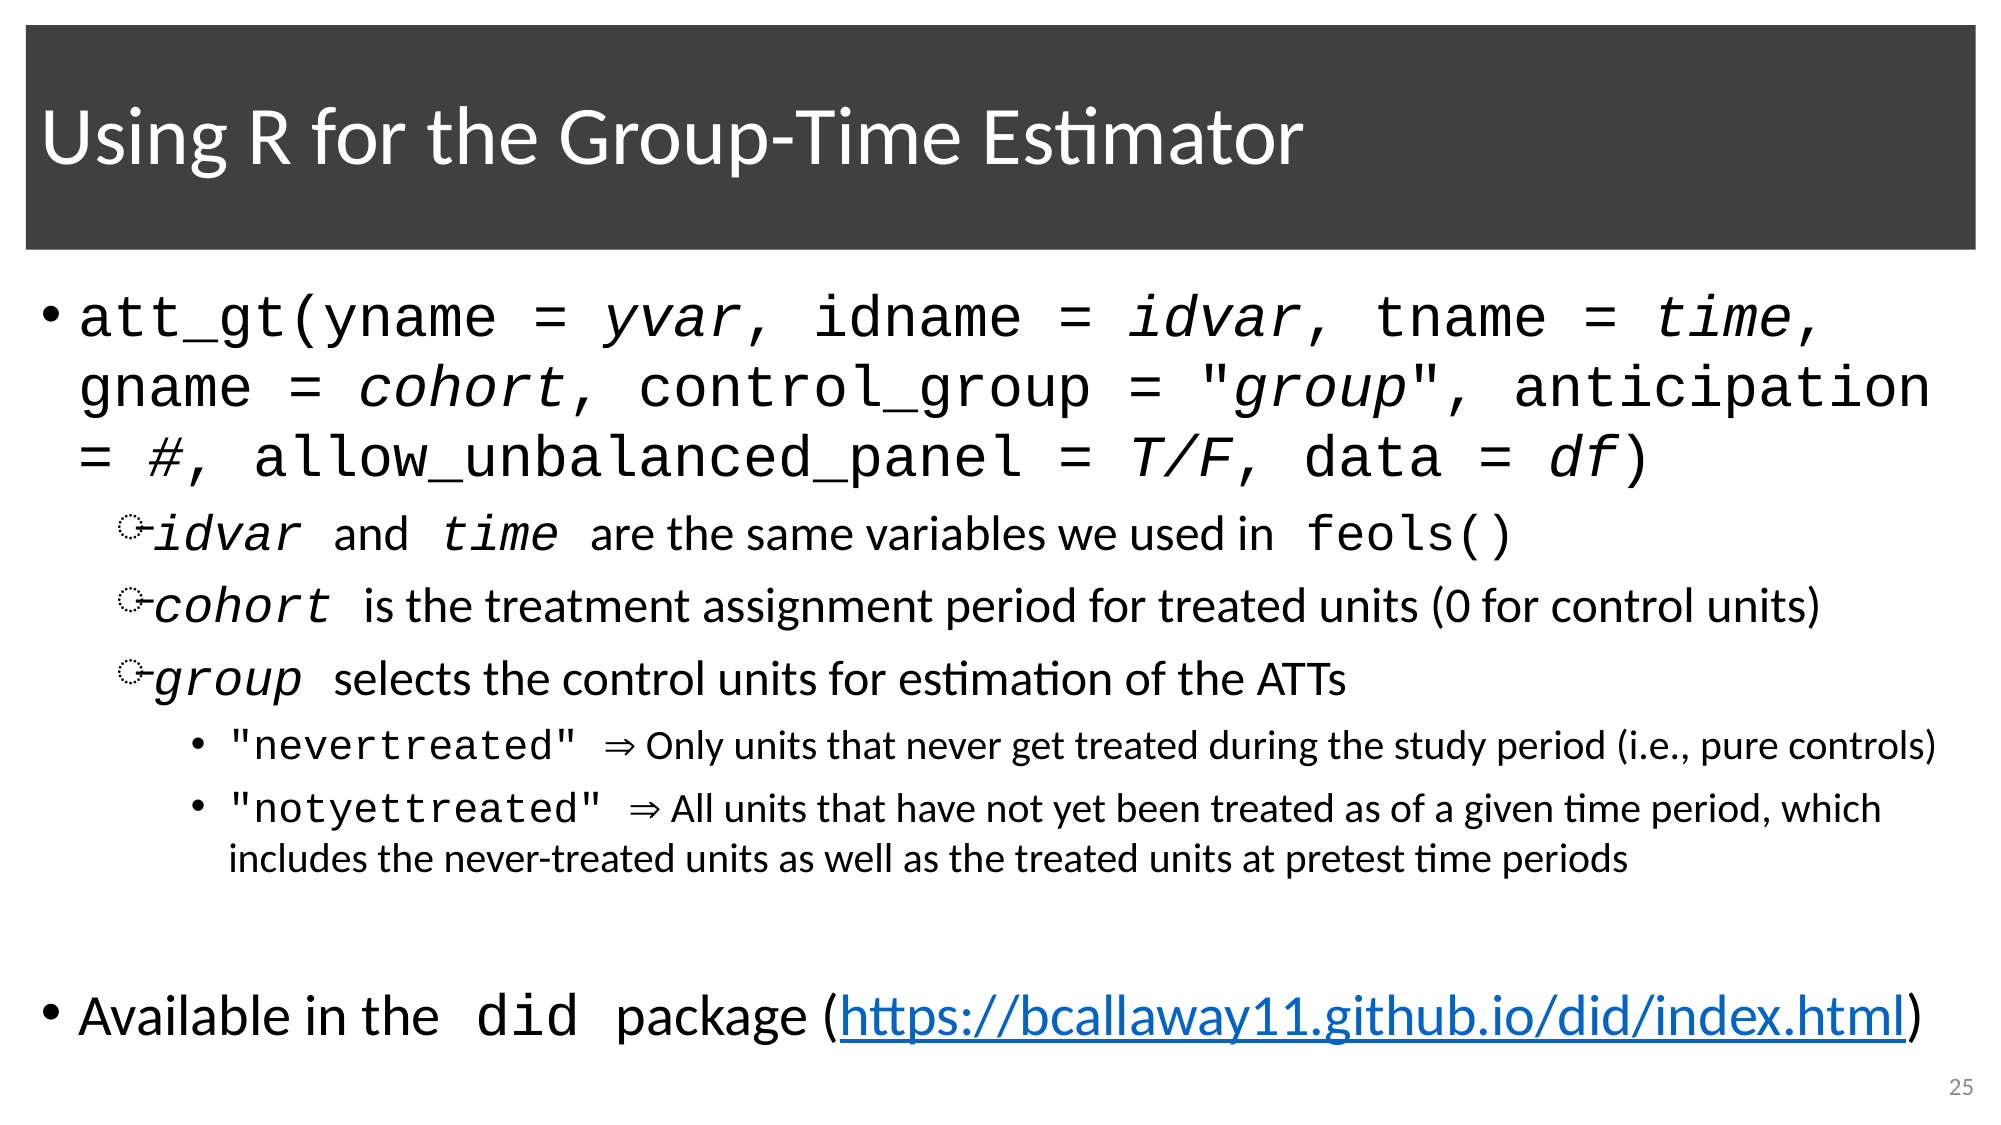

# Using R for the Group-Time Estimator
att_gt(yname = yvar, idname = idvar, tname = time, gname = cohort, control_group = "group", anticipation = #, allow_unbalanced_panel = T/F, data = df)
idvar and time are the same variables we used in feols()
cohort is the treatment assignment period for treated units (0 for control units)
group selects the control units for estimation of the ATTs
"nevertreated" ⇒ Only units that never get treated during the study period (i.e., pure controls)
"notyettreated" ⇒ All units that have not yet been treated as of a given time period, which includes the never-treated units as well as the treated units at pretest time periods

Available in the did package (https://bcallaway11.github.io/did/index.html)
25